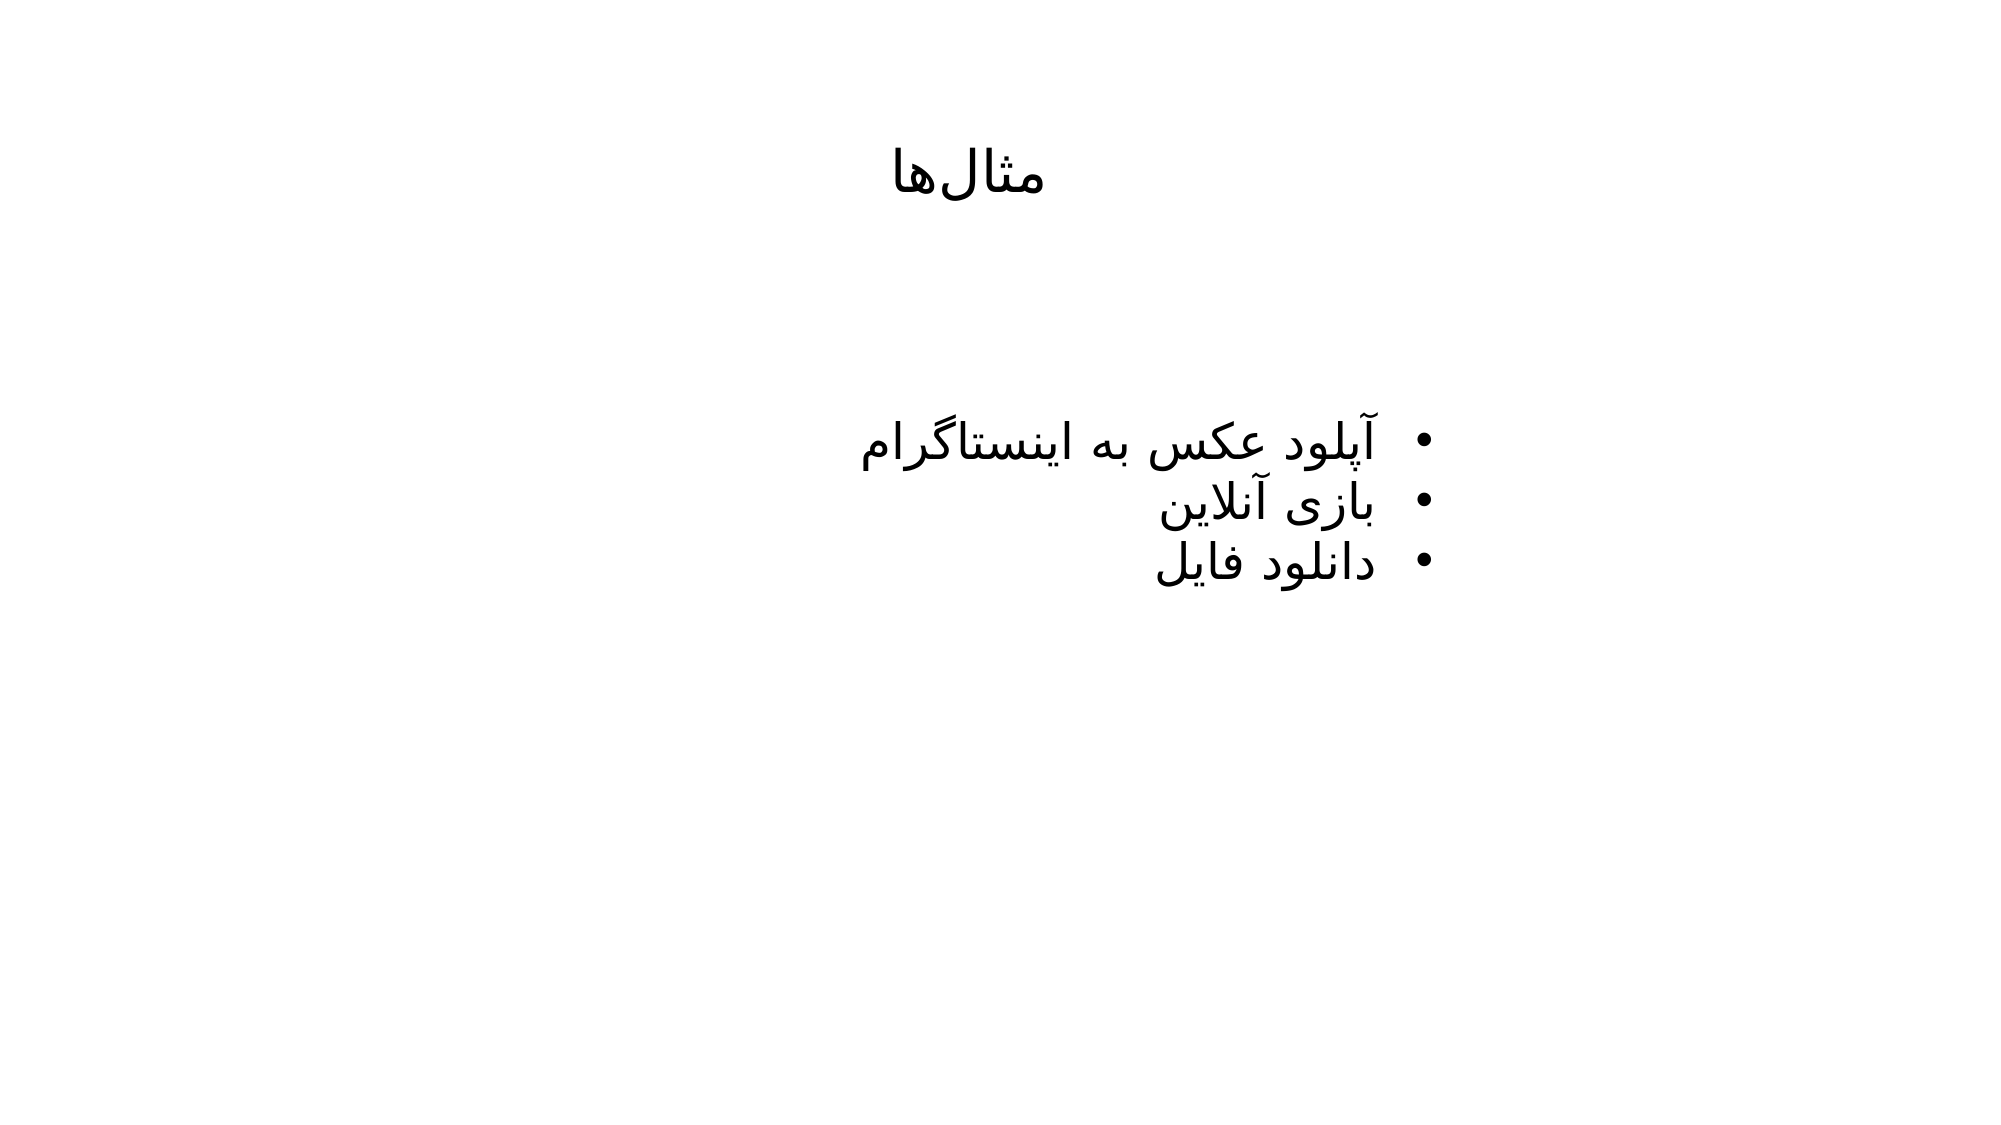

مثال‌ها
آپلود عکس به اینستاگرام
بازی آنلاین
دانلود فایل